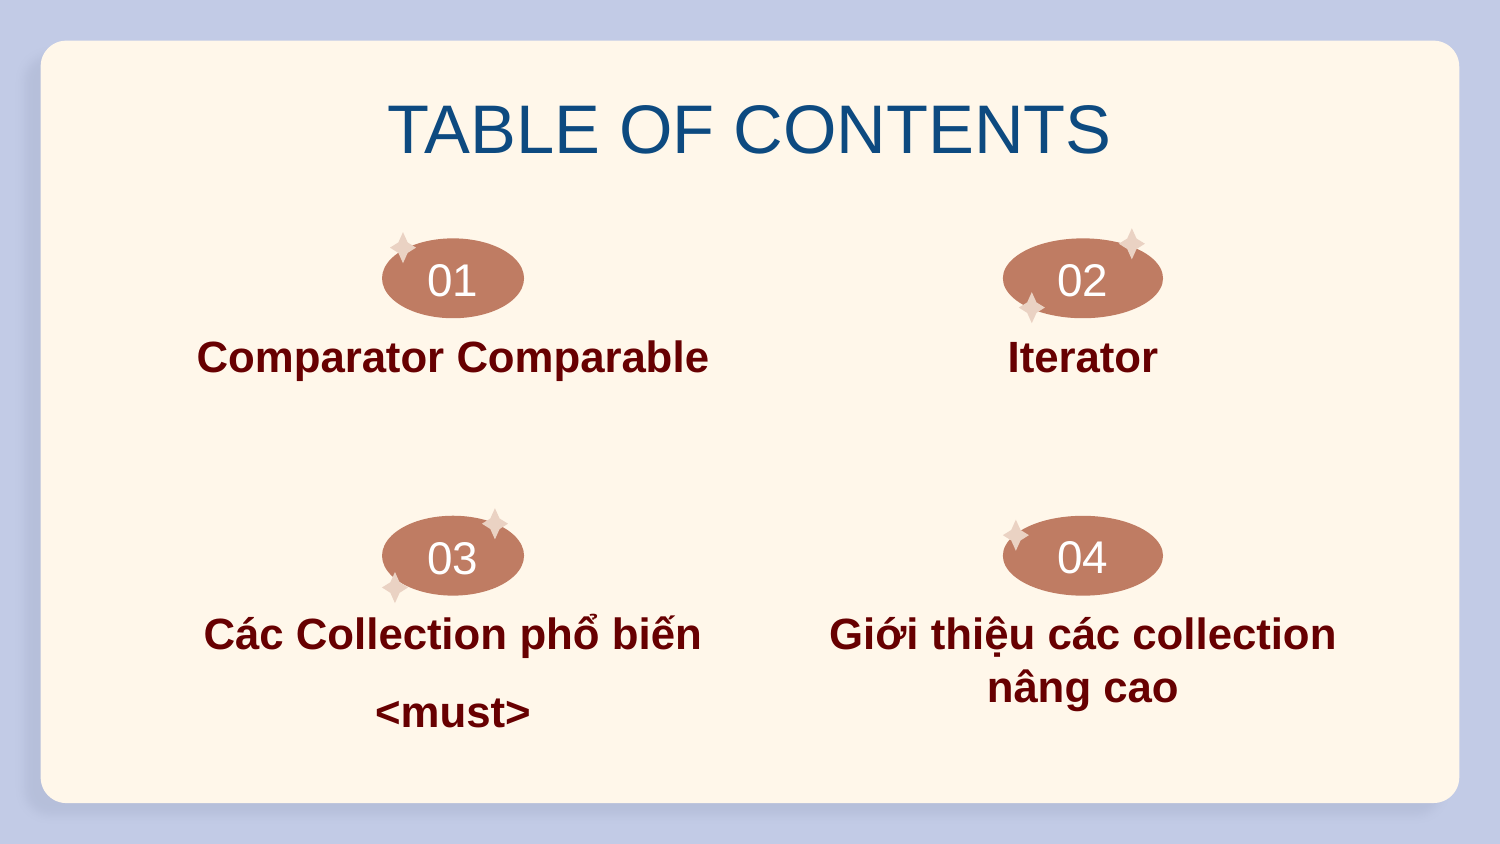

# TABLE OF CONTENTS

01
02

Comparator Comparable
Iterator

04
03

Giới thiệu các collection nâng cao
Các Collection phổ biến
<must>